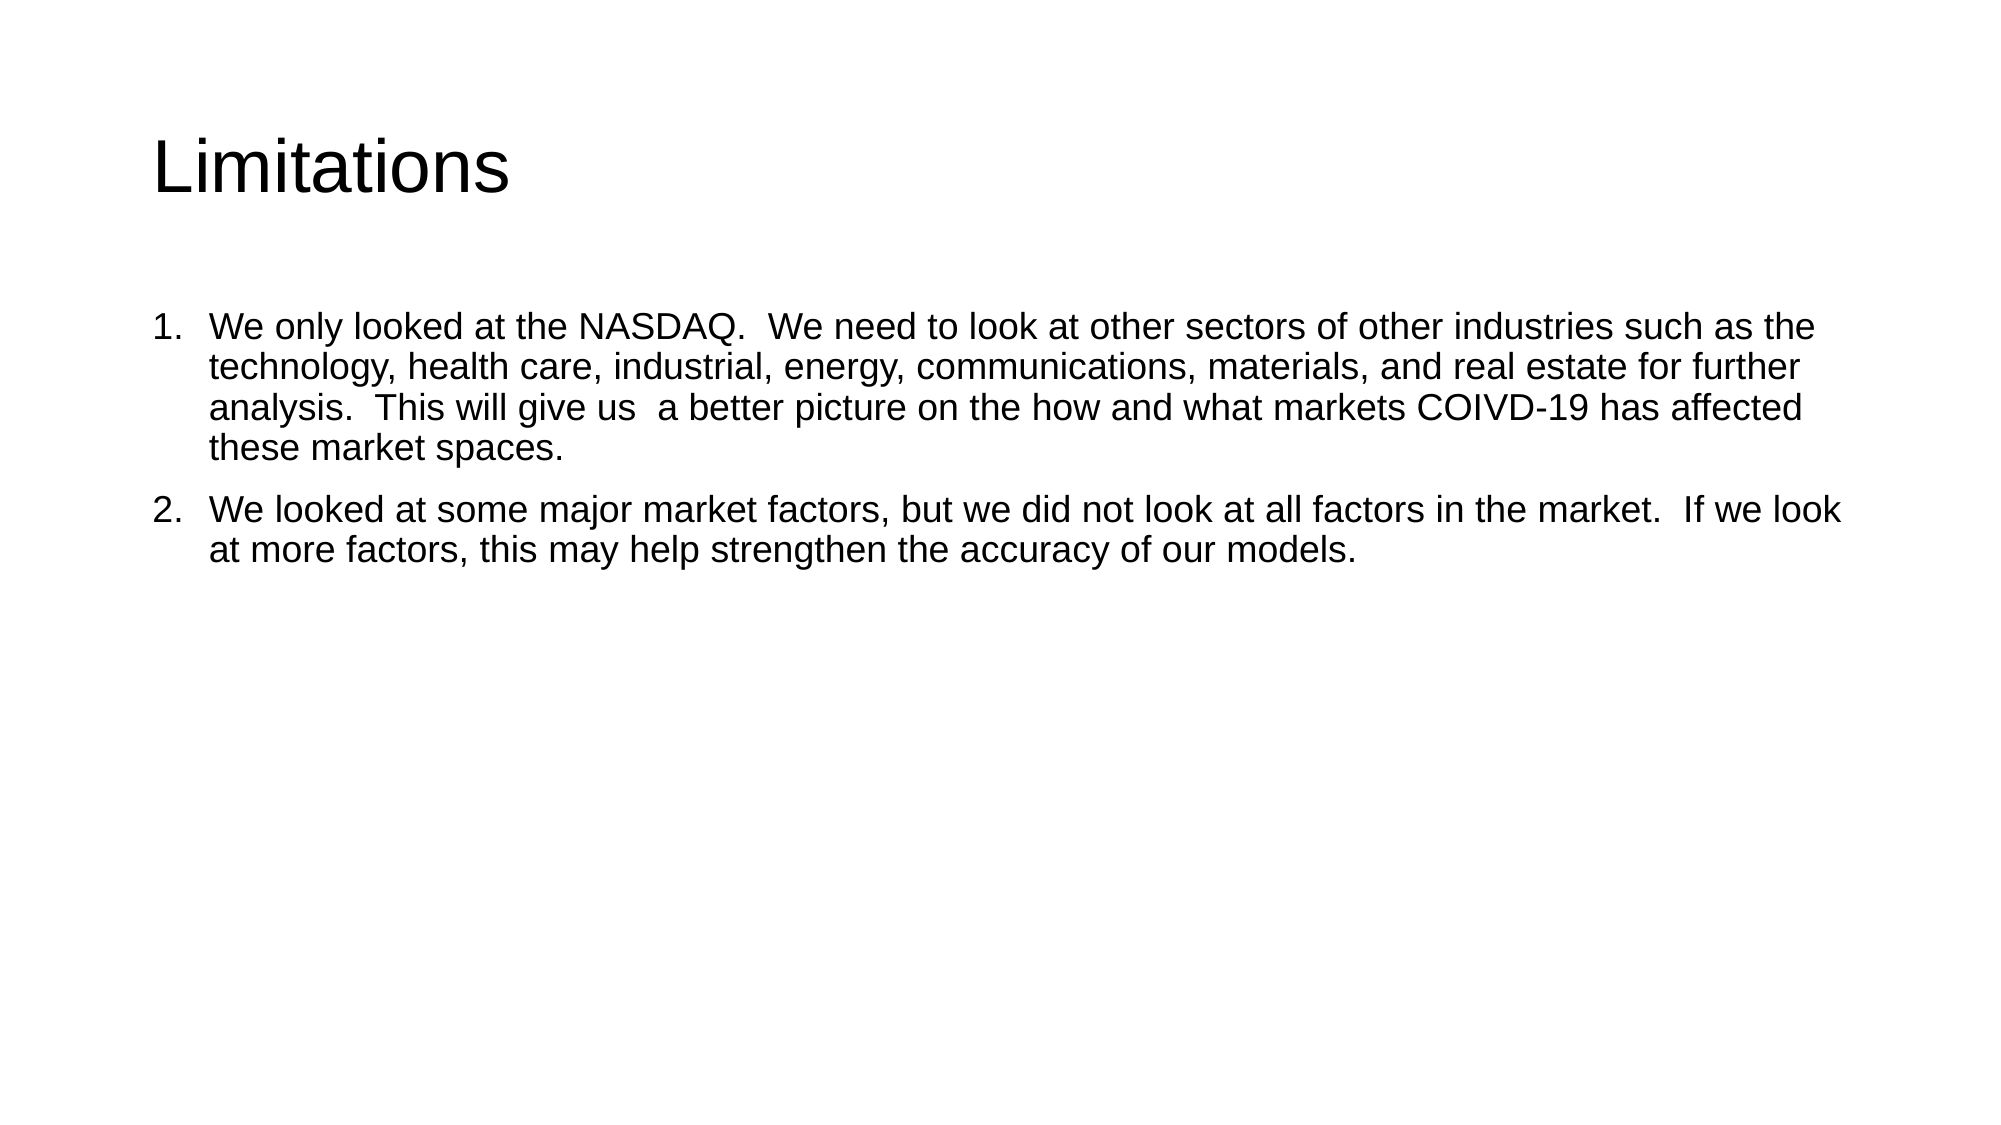

# Limitations
We only looked at the NASDAQ.  We need to look at other sectors of other industries such as the technology, health care, industrial, energy, communications, materials, and real estate for further analysis.  This will give us  a better picture on the how and what markets COIVD-19 has affected these market spaces.
We looked at some major market factors, but we did not look at all factors in the market.  If we look at more factors, this may help strengthen the accuracy of our models.